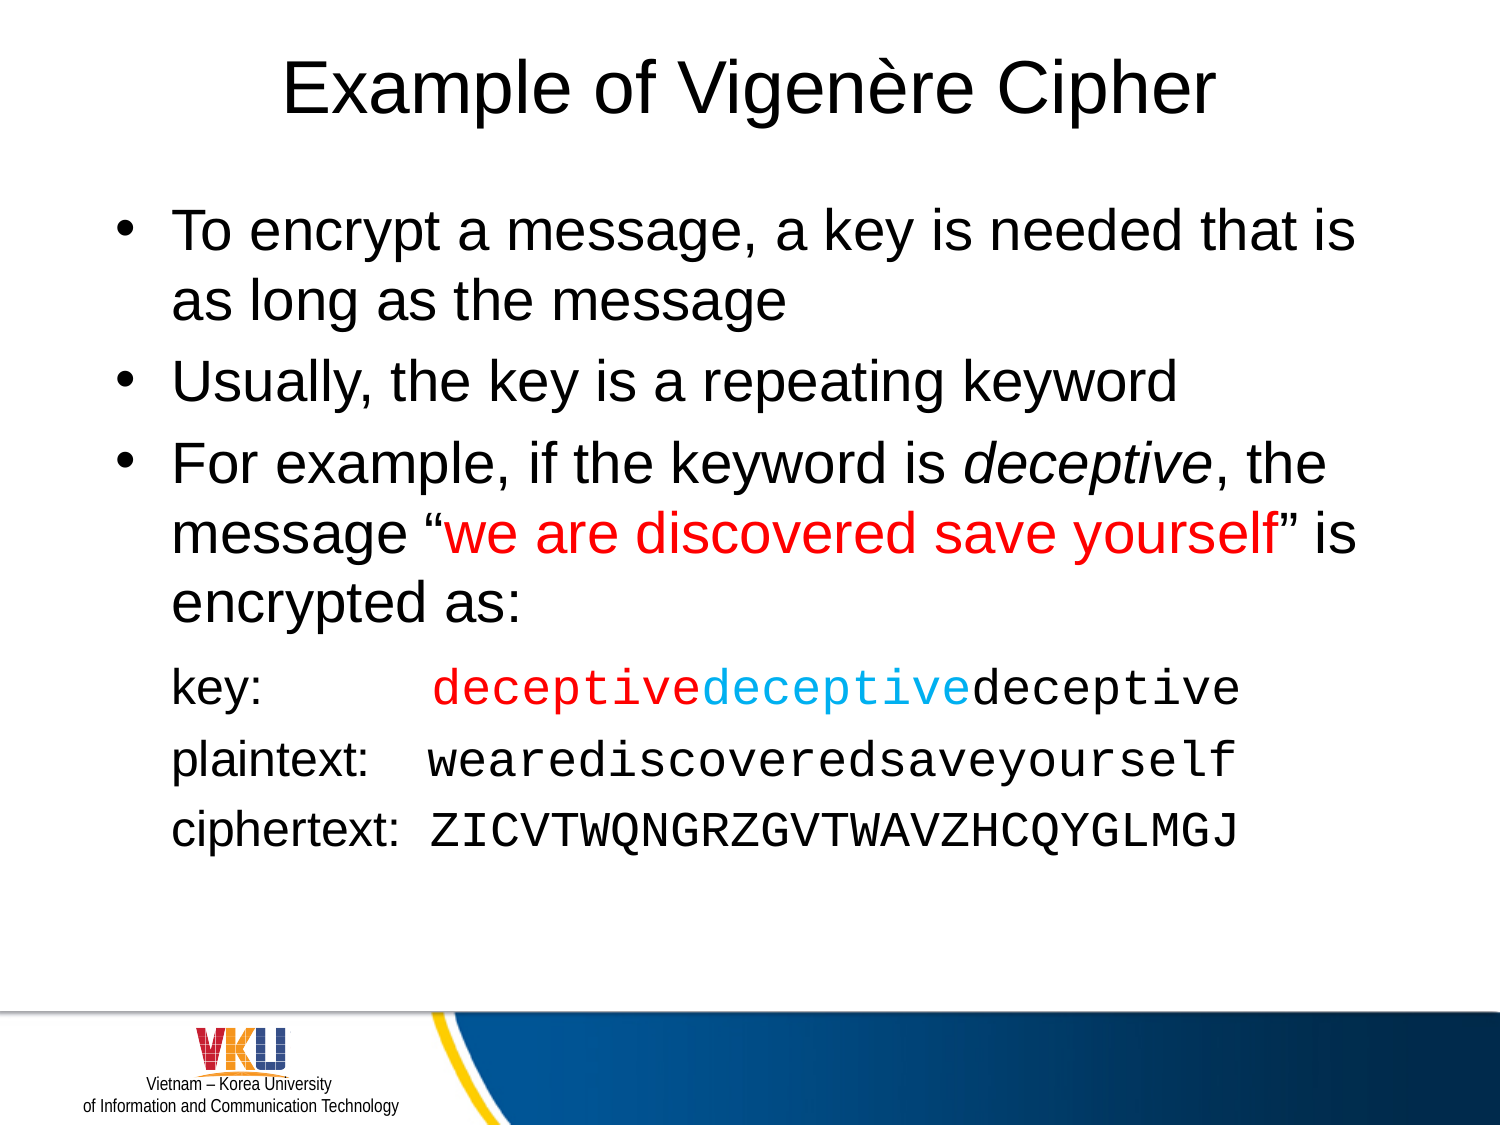

# Example of Vigenère Cipher
To encrypt a message, a key is needed that is as long as the message
Usually, the key is a repeating keyword
For example, if the keyword is deceptive, the message “we are discovered save yourself” is encrypted as:
 	key:            deceptivedeceptivedeceptive
    plaintext:    wearediscoveredsaveyourself
    ciphertext:  ZICVTWQNGRZGVTWAVZHCQYGLMGJ